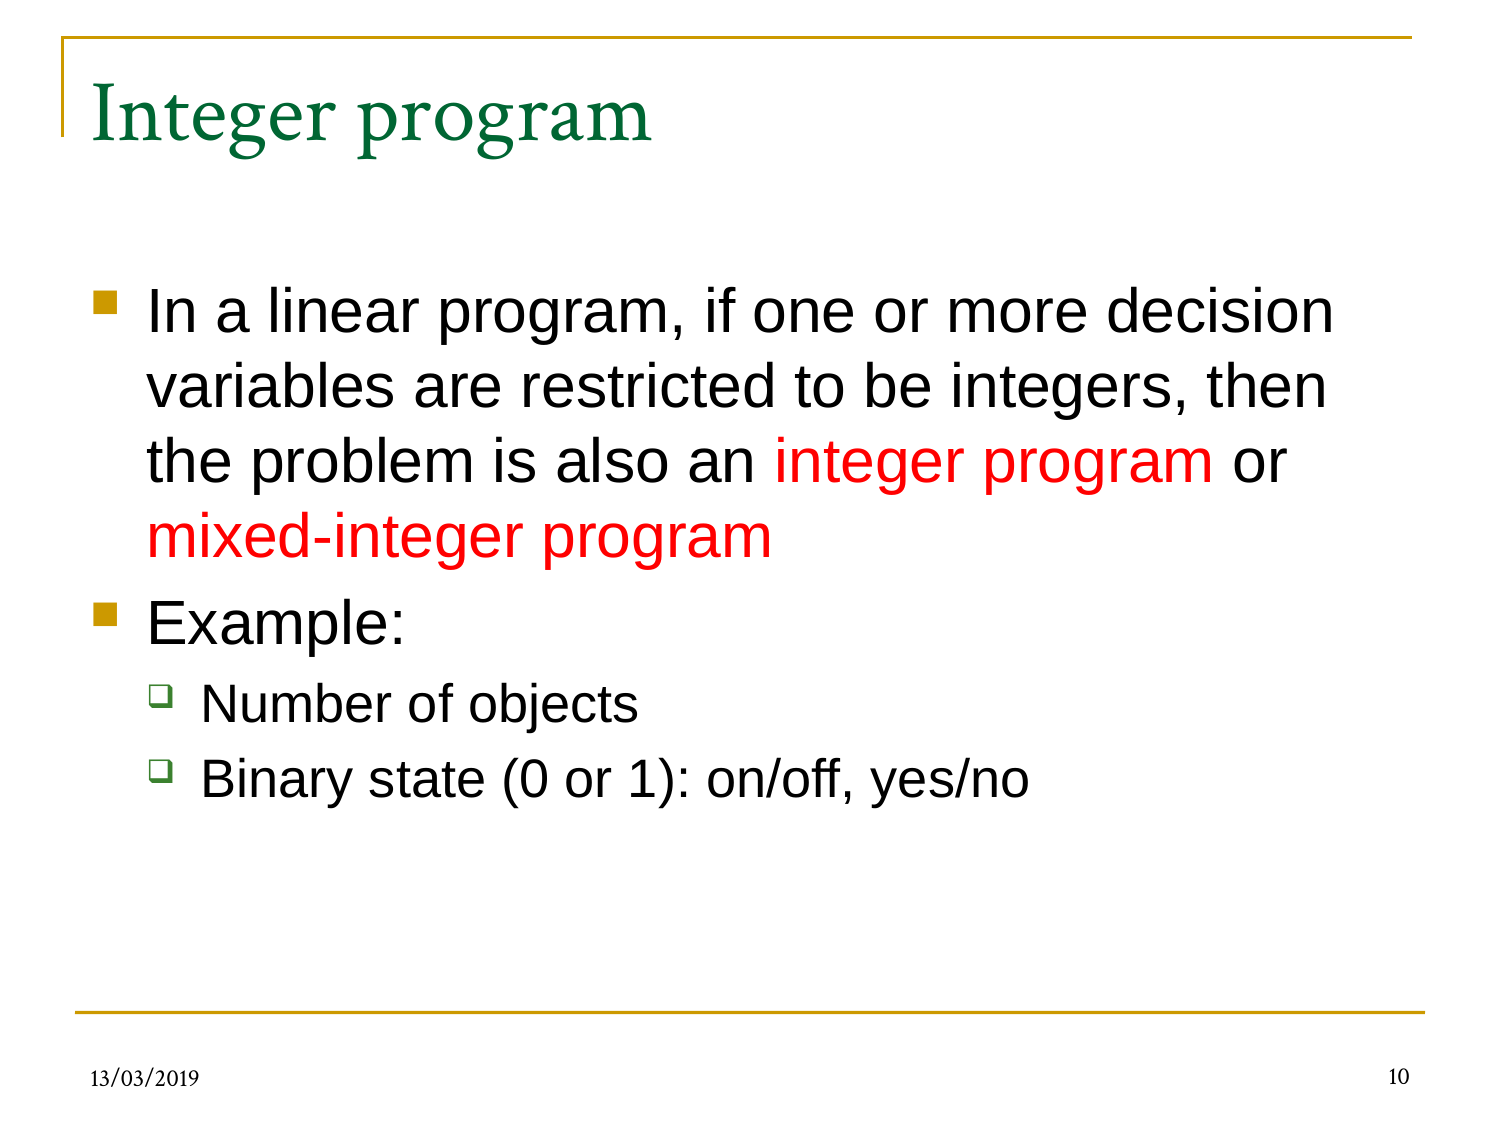

# Integer program
In a linear program, if one or more decision variables are restricted to be integers, then the problem is also an integer program or mixed-integer program
Example:
Number of objects
Binary state (0 or 1): on/off, yes/no
13/03/2019
10